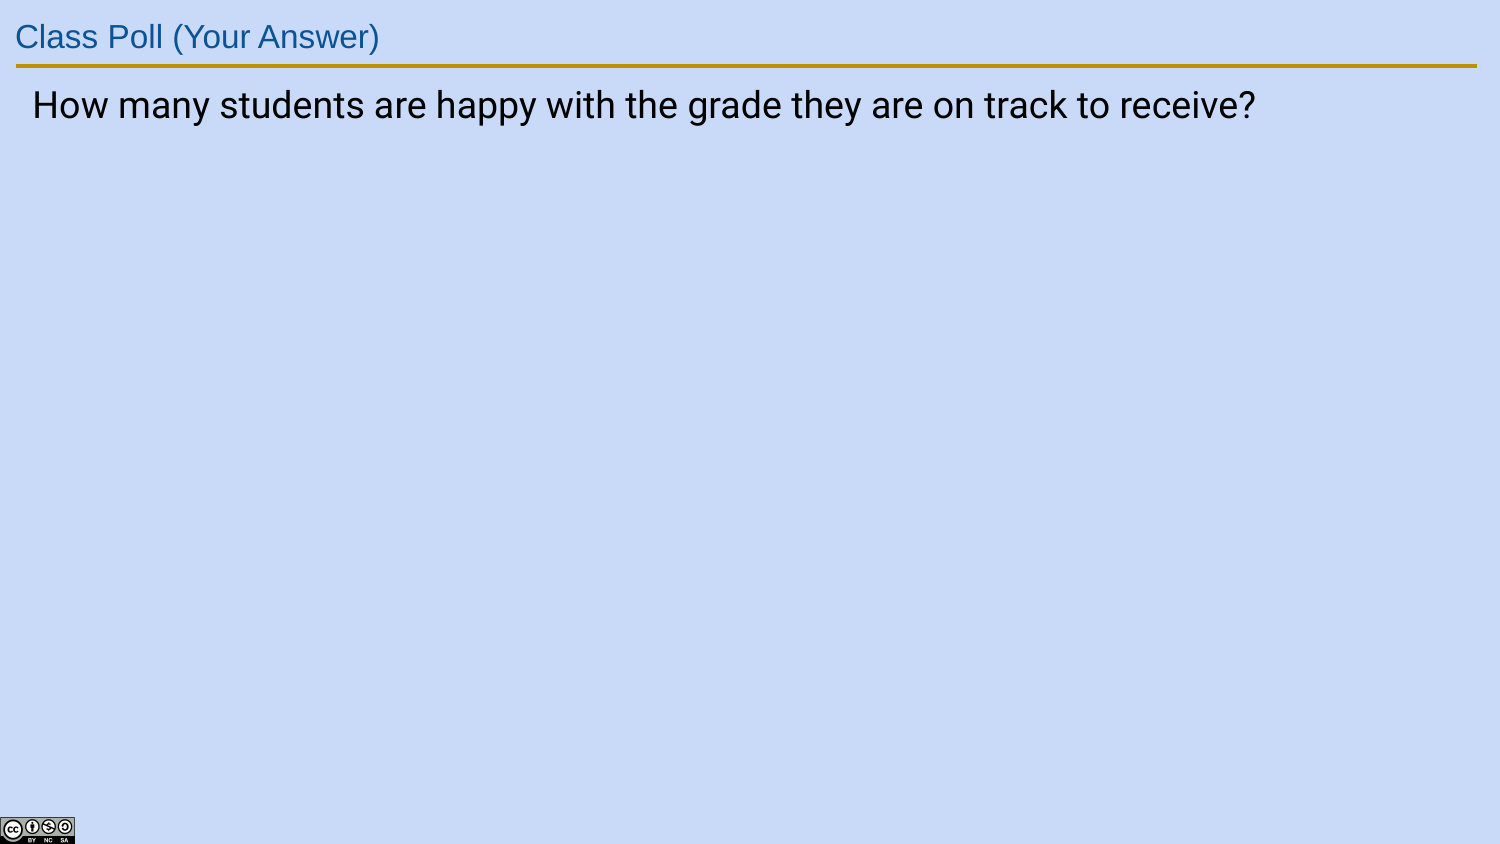

# Class Poll (Your Answer)
How many students are happy with the grade they are on track to receive?